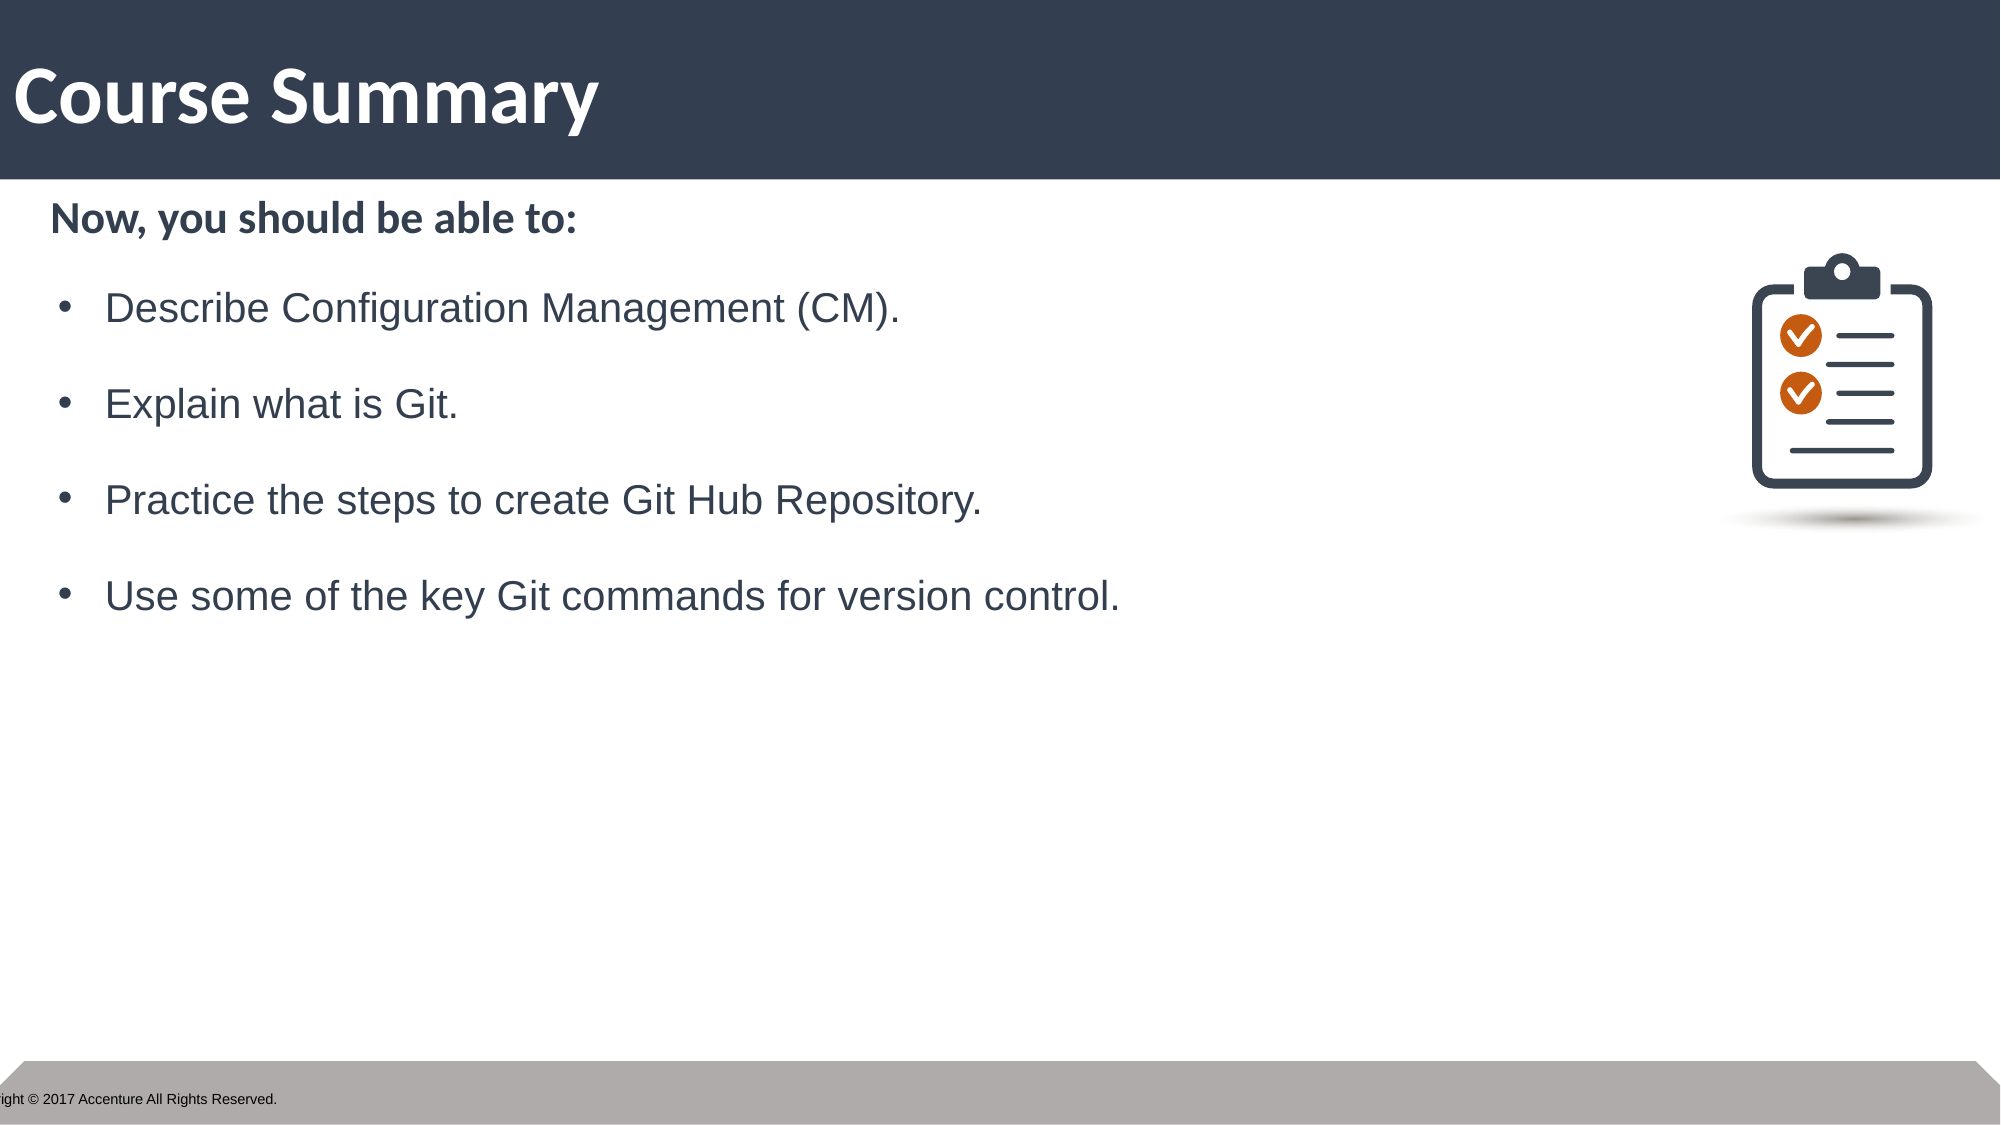

Describe Configuration Management (CM).
Explain what is Git.
Practice the steps to create Git Hub Repository.
Use some of the key Git commands for version control.